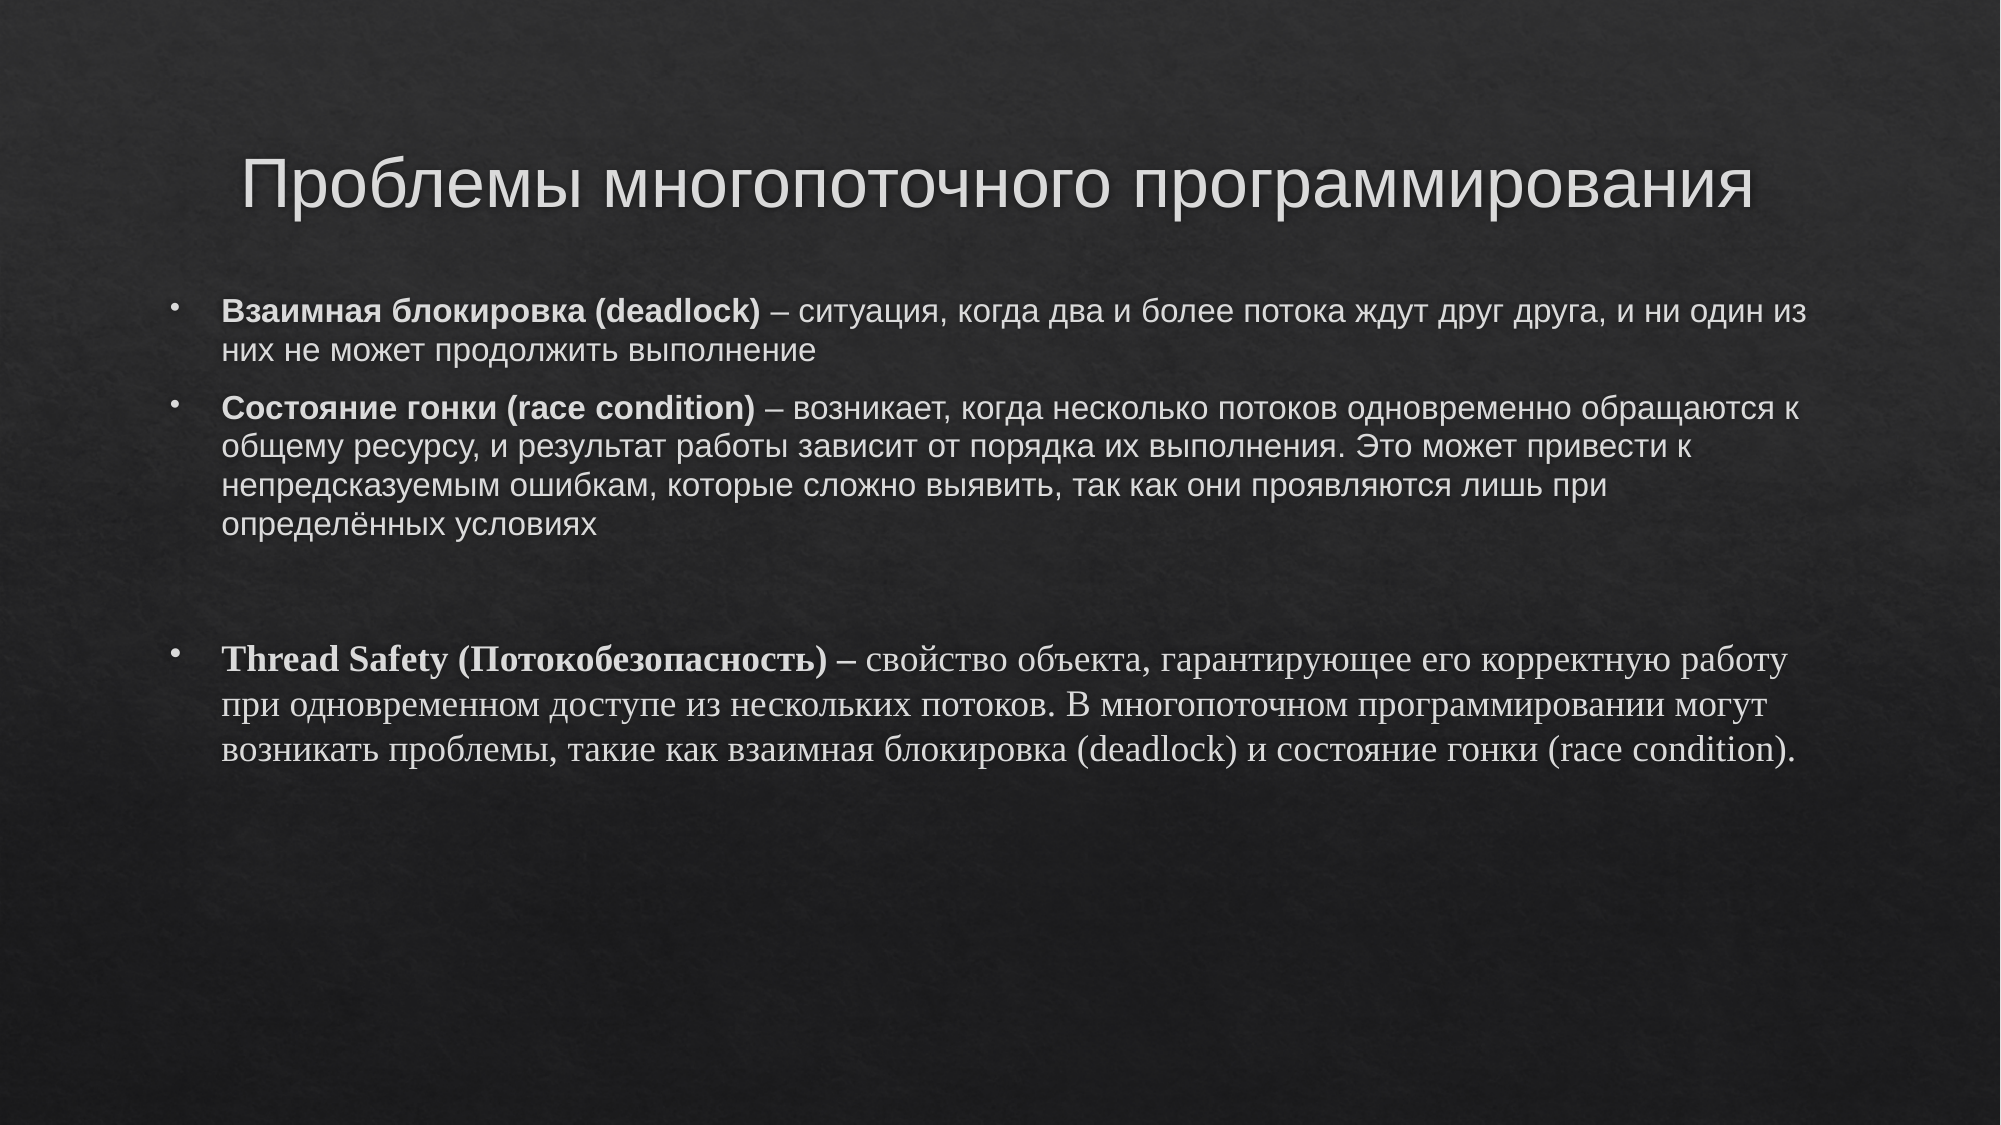

# Проблемы многопоточного программирования
Взаимная блокировка (deadlock) – ситуация, когда два и более потока ждут друг друга, и ни один из них не может продолжить выполнение
Состояние гонки (race condition) – возникает, когда несколько потоков одновременно обращаются к общему ресурсу, и результат работы зависит от порядка их выполнения. Это может привести к непредсказуемым ошибкам, которые сложно выявить, так как они проявляются лишь при определённых условиях

Thread Safety (Потокобезопасность) – свойство объекта, гарантирующее его корректную работу при одновременном доступе из нескольких потоков. В многопоточном программировании могут возникать проблемы, такие как взаимная блокировка (deadlock) и состояние гонки (race condition).